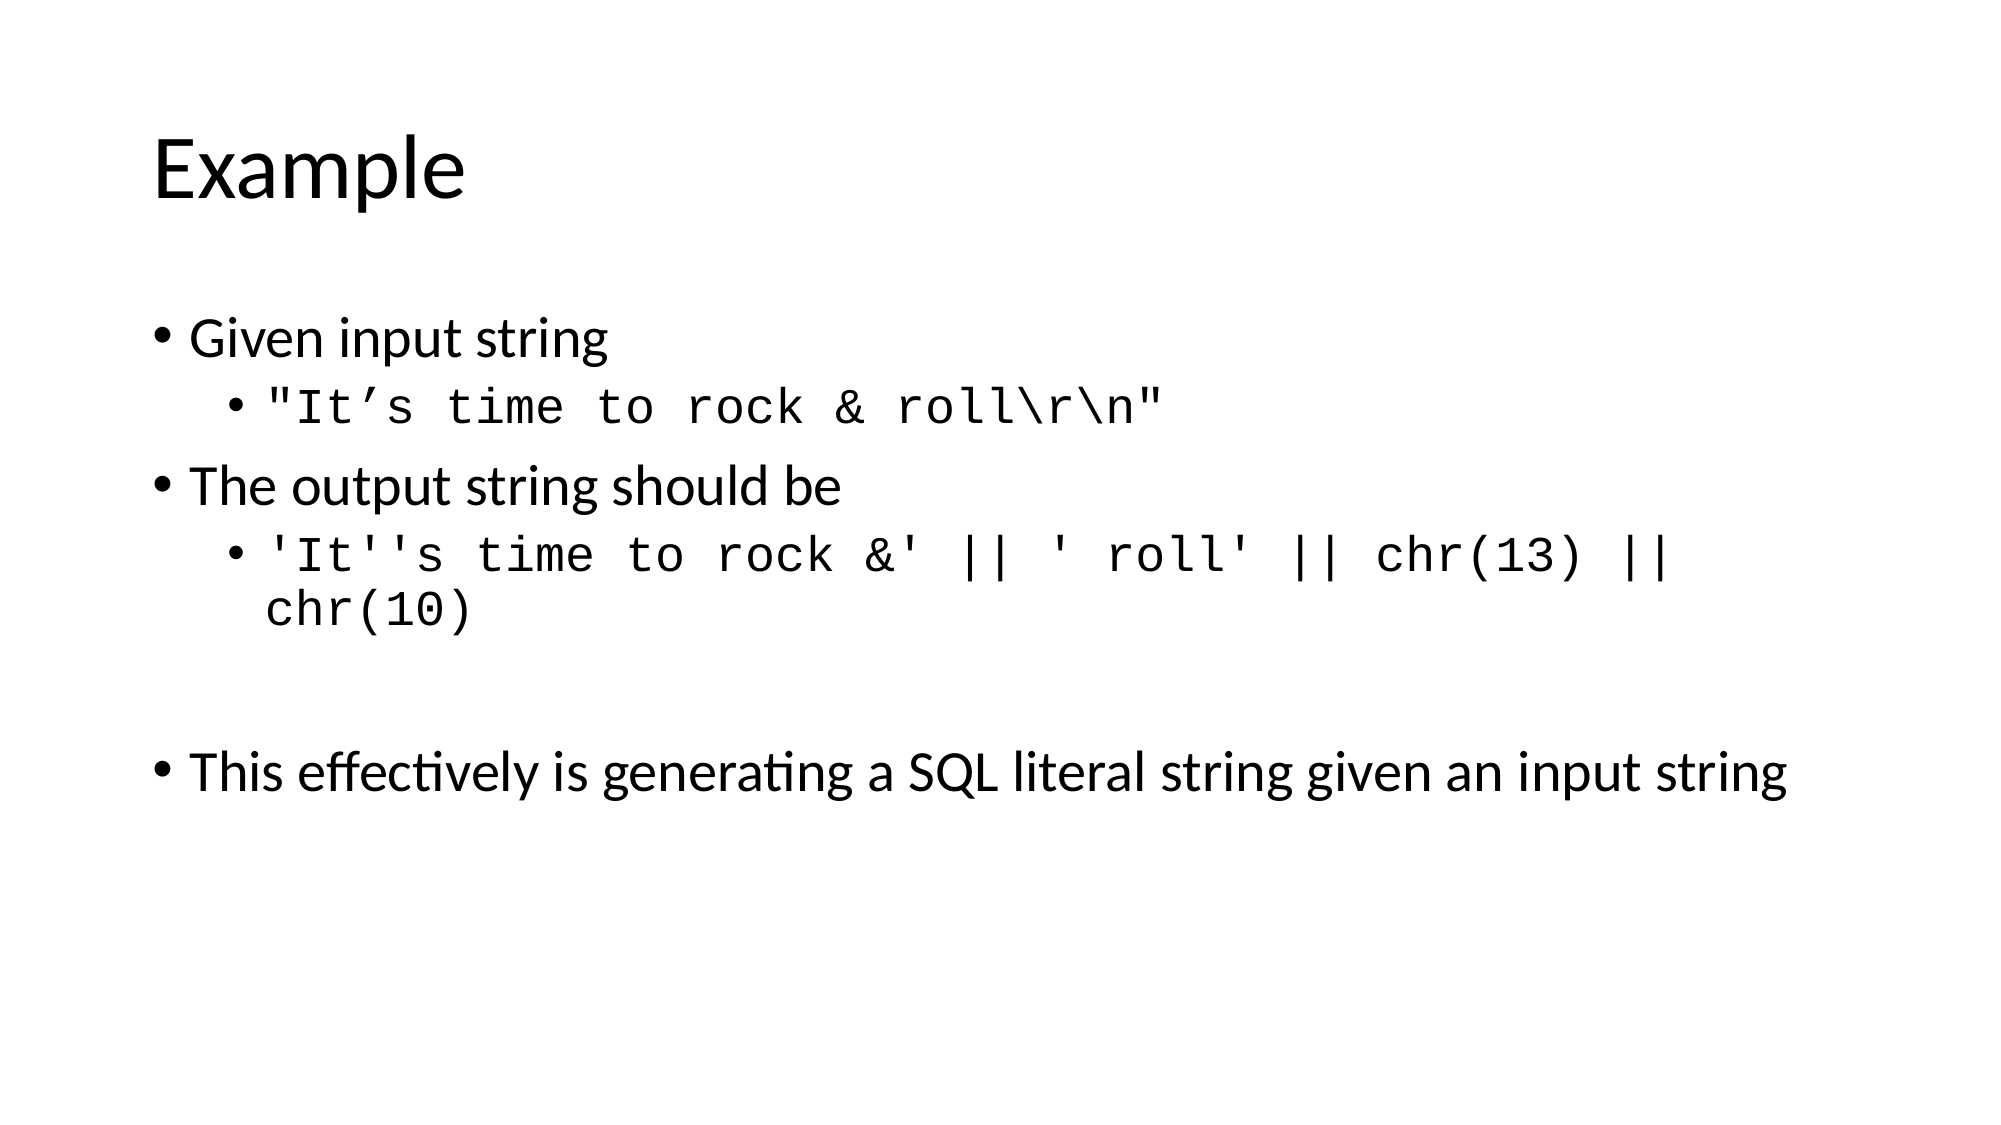

# Example
Given input string
"It’s time to rock & roll\r\n"
The output string should be
'It''s time to rock &' || ' roll' || chr(13) || chr(10)

This effectively is generating a SQL literal string given an input string